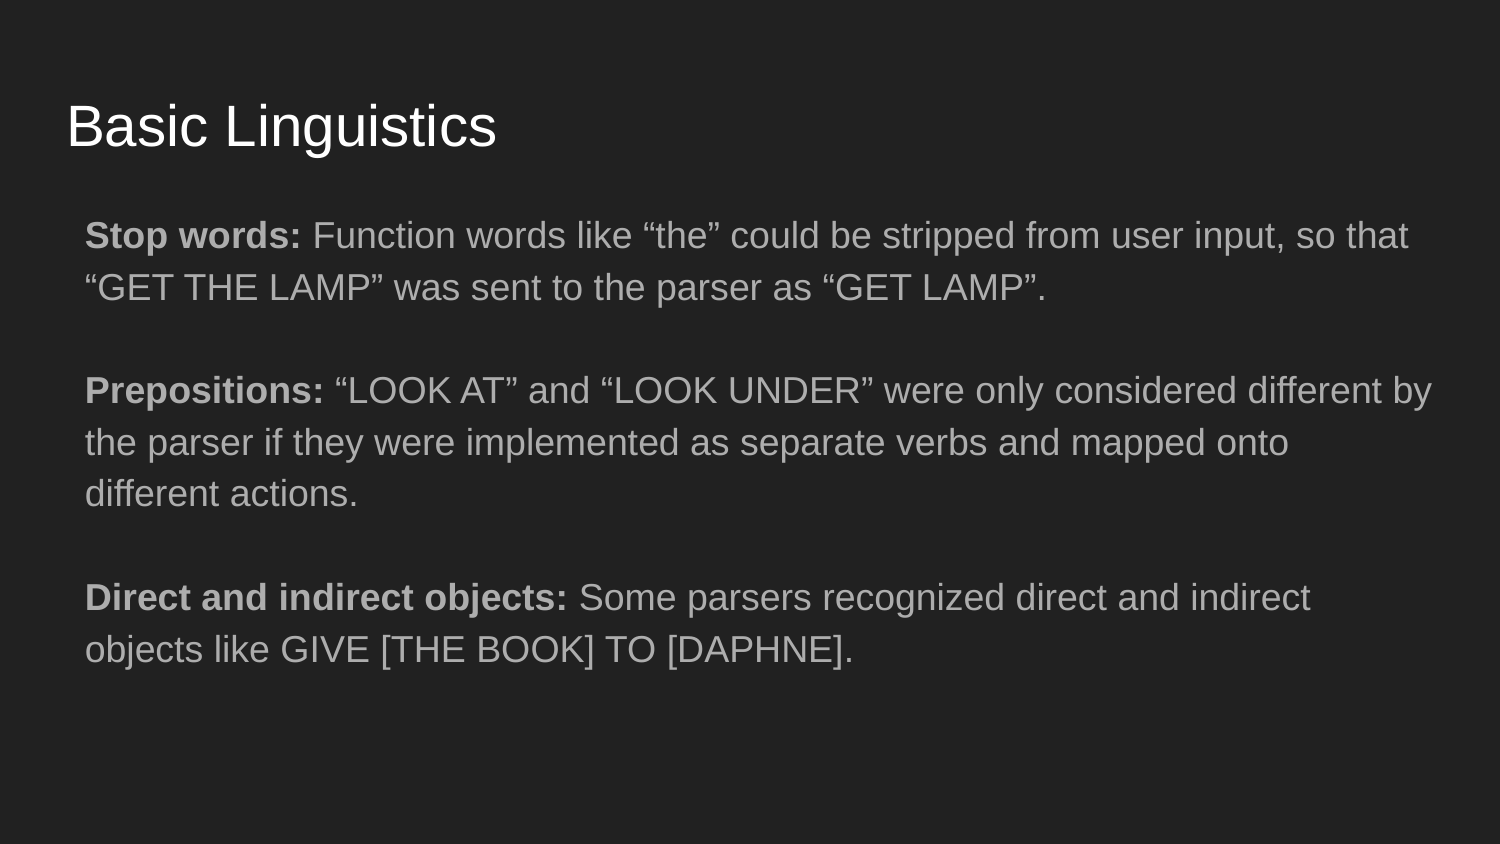

# Basic Linguistics
Stop words: Function words like “the” could be stripped from user input, so that “GET THE LAMP” was sent to the parser as “GET LAMP”.

Prepositions: “LOOK AT” and “LOOK UNDER” were only considered different by the parser if they were implemented as separate verbs and mapped onto different actions.

Direct and indirect objects: Some parsers recognized direct and indirect objects like GIVE [THE BOOK] TO [DAPHNE].